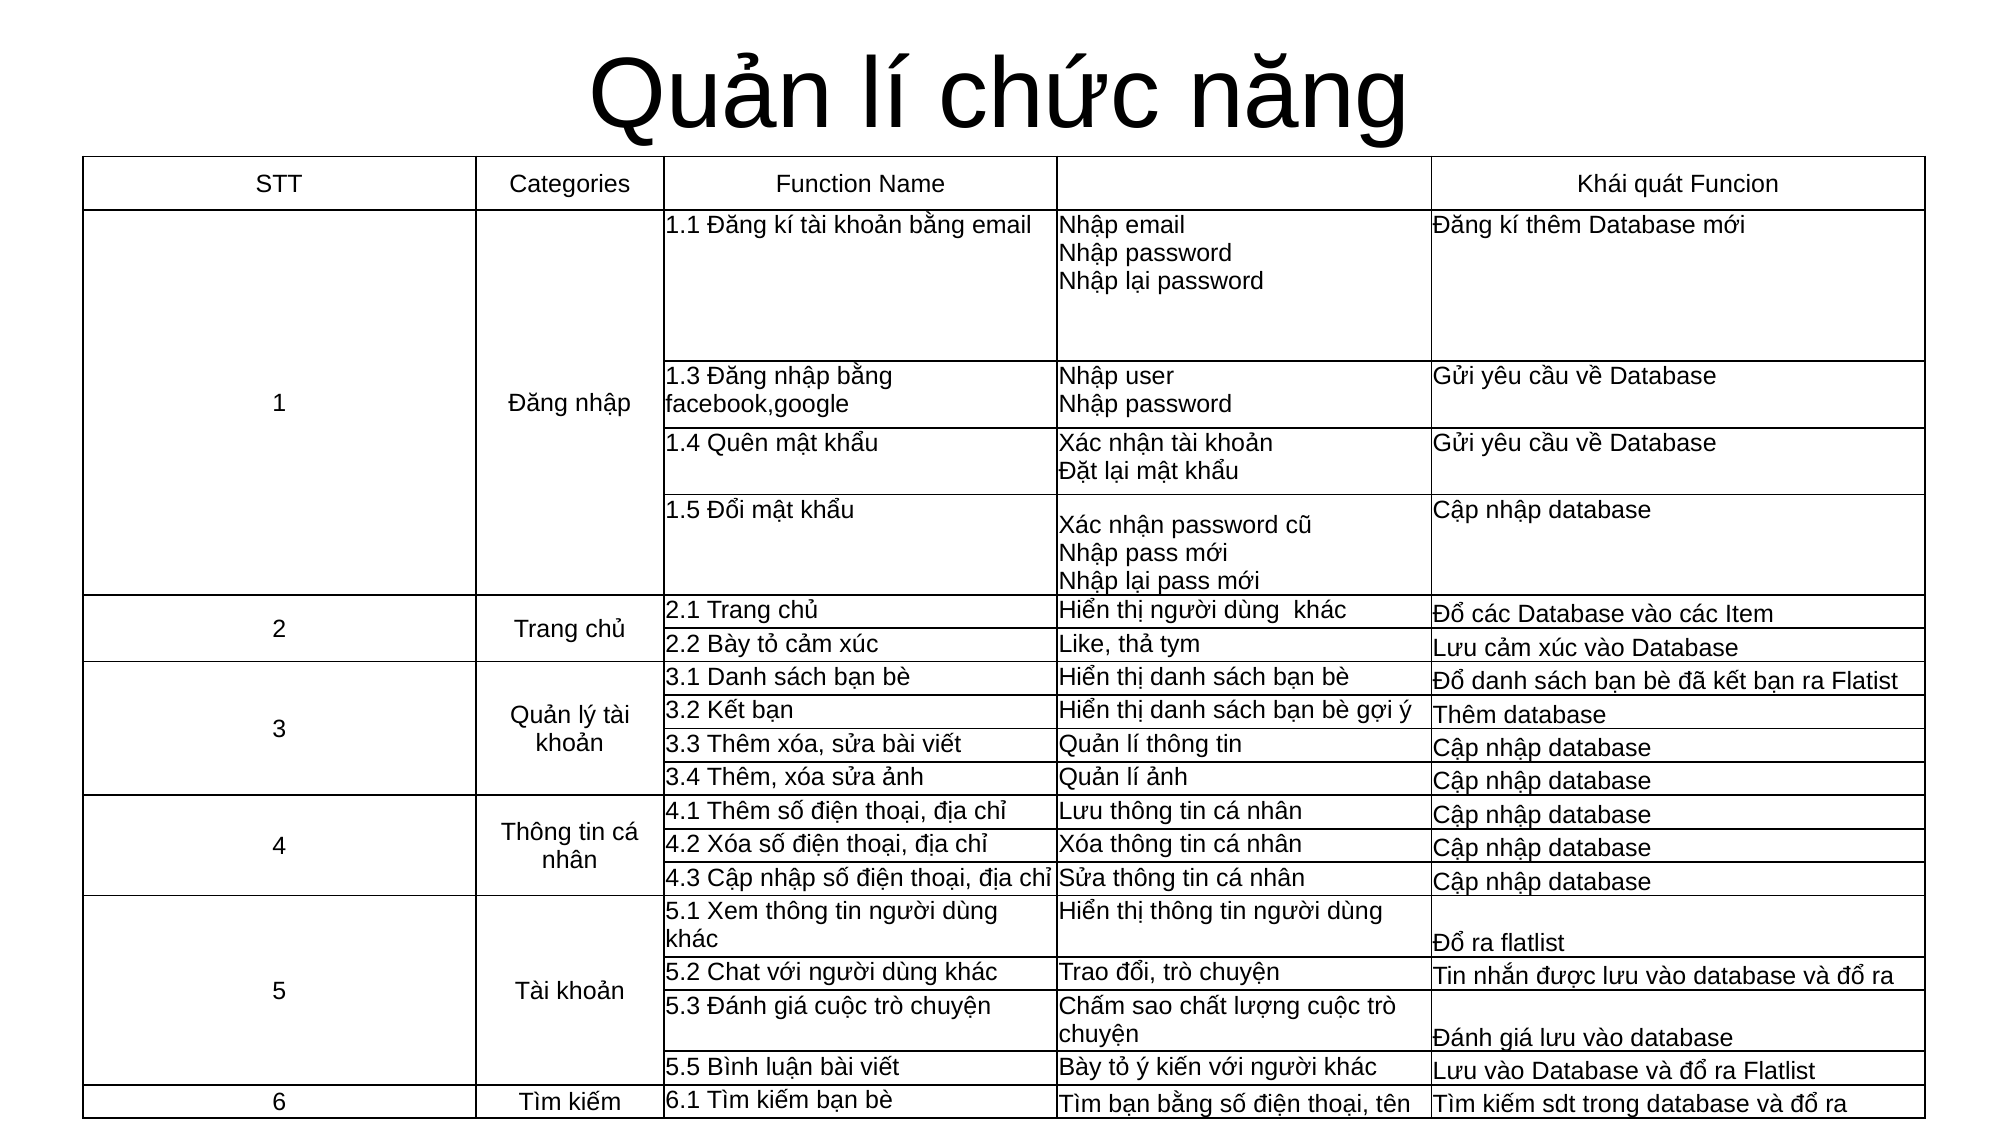

Quản lí chức năng
| STT | Categories | Function Name |  | Khái quát Funcion |
| --- | --- | --- | --- | --- |
| 1 | Đăng nhập | 1.1 Đăng kí tài khoản bằng email | Nhập email Nhập password Nhập lại password | Đăng kí thêm Database mới |
|  |  | 1.3 Đăng nhập bằng facebook,google | Nhập user Nhập password | Gửi yêu cầu về Database |
|  |  | 1.4 Quên mật khẩu | Xác nhận tài khoản Đặt lại mật khẩu | Gửi yêu cầu về Database |
|  |  | 1.5 Đổi mật khẩu | Xác nhận password cũ Nhập pass mới Nhập lại pass mới | Cập nhập database |
| 2 | Trang chủ | 2.1 Trang chủ | Hiển thị người dùng khác | Đổ các Database vào các Item |
|  |  | 2.2 Bày tỏ cảm xúc | Like, thả tym | Lưu cảm xúc vào Database |
| 3 | Quản lý tài khoản | 3.1 Danh sách bạn bè | Hiển thị danh sách bạn bè | Đổ danh sách bạn bè đã kết bạn ra Flatist |
|  |  | 3.2 Kết bạn | Hiển thị danh sách bạn bè gợi ý | Thêm database |
|  |  | 3.3 Thêm xóa, sửa bài viết | Quản lí thông tin | Cập nhập database |
|  |  | 3.4 Thêm, xóa sửa ảnh | Quản lí ảnh | Cập nhập database |
| 4 | Thông tin cá nhân | 4.1 Thêm số điện thoại, địa chỉ | Lưu thông tin cá nhân | Cập nhập database |
|  |  | 4.2 Xóa số điện thoại, địa chỉ | Xóa thông tin cá nhân | Cập nhập database |
|  |  | 4.3 Cập nhập số điện thoại, địa chỉ | Sửa thông tin cá nhân | Cập nhập database |
| 5 | Tài khoản | 5.1 Xem thông tin người dùng khác | Hiển thị thông tin người dùng | Đổ ra flatlist |
|  |  | 5.2 Chat với người dùng khác | Trao đổi, trò chuyện | Tin nhắn được lưu vào database và đổ ra |
|  |  | 5.3 Đánh giá cuộc trò chuyện | Chấm sao chất lượng cuộc trò chuyện | Đánh giá lưu vào database |
|  |  | 5.5 Bình luận bài viết | Bày tỏ ý kiến với người khác | Lưu vào Database và đổ ra Flatlist |
| 6 | Tìm kiếm | 6.1 Tìm kiếm bạn bè | Tìm bạn bằng số điện thoại, tên | Tìm kiếm sdt trong database và đổ ra |